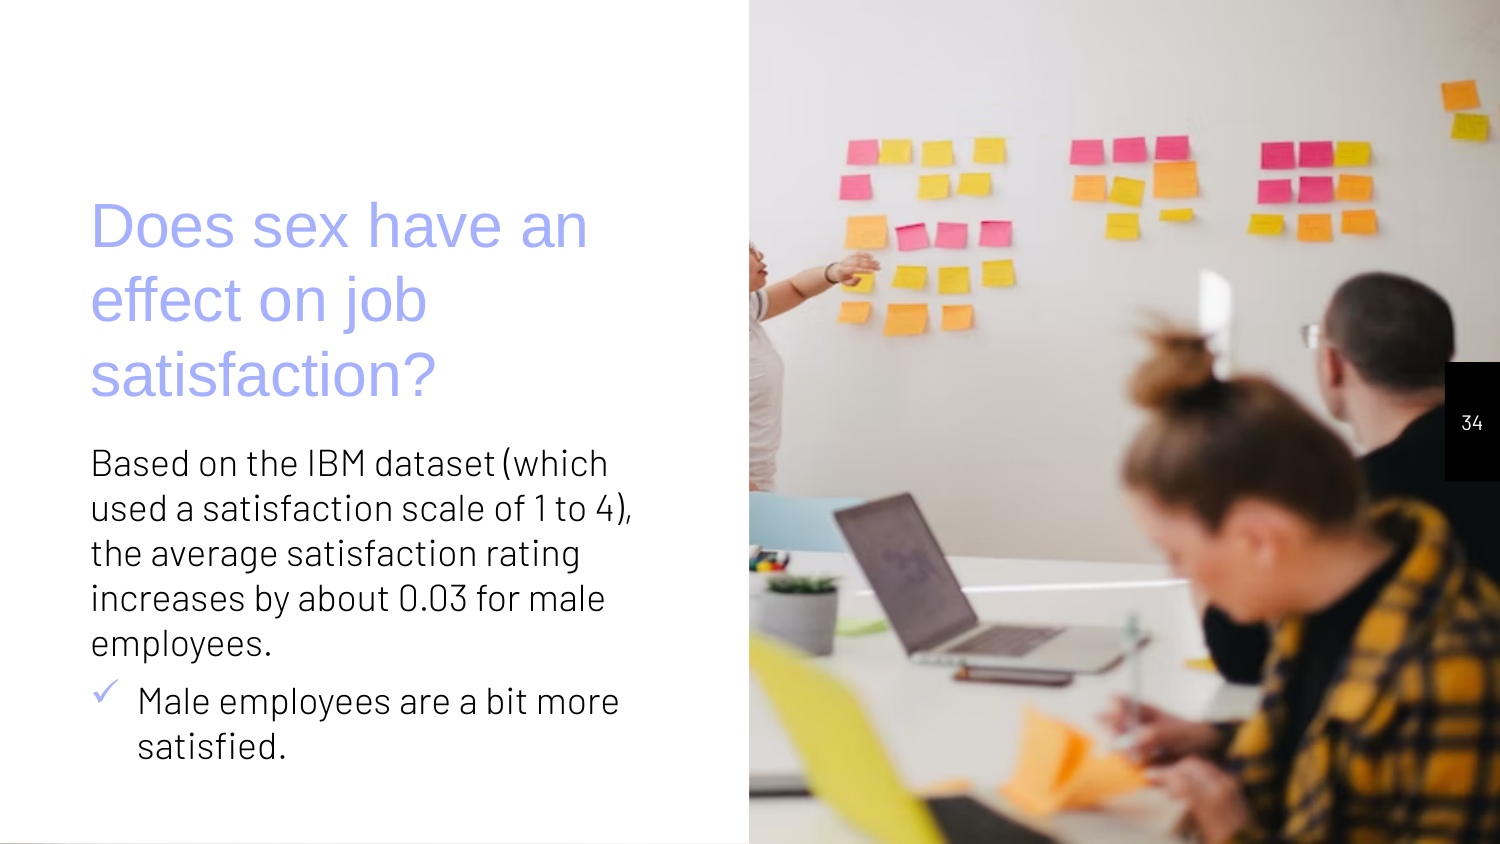

Does sex have an effect on job satisfaction?
34
Based on the IBM dataset (which used a satisfaction scale of 1 to 4), the average satisfaction rating increases by about 0.03 for male employees.
Male employees are a bit more satisfied.